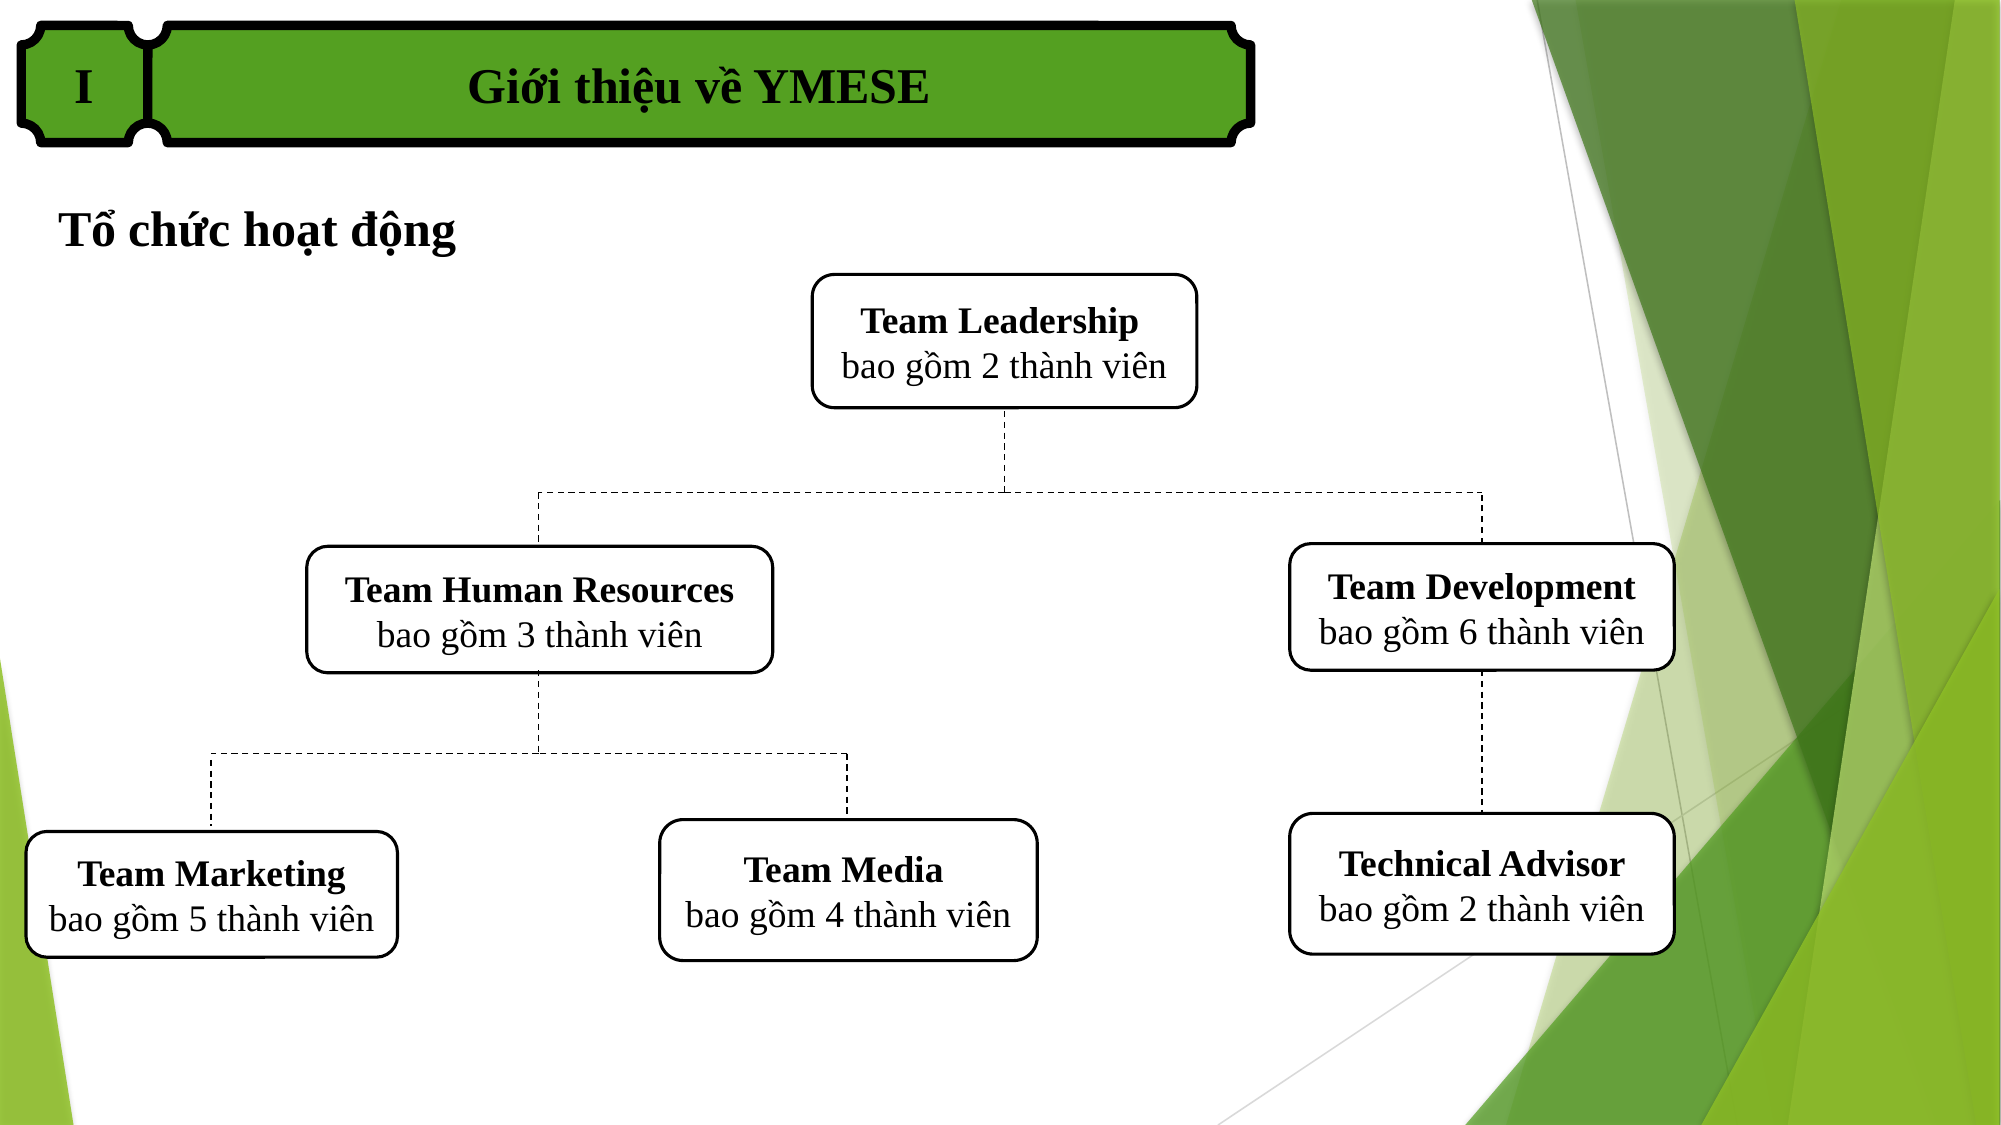

I
Giới thiệu về YMESE
Tổ chức hoạt động
Team Leadership
bao gồm 2 thành viên
Team Development bao gồm 6 thành viên
Team Human Resources bao gồm 3 thành viên
Technical Advisor bao gồm 2 thành viên
Team Media
bao gồm 4 thành viên
Team Marketing bao gồm 5 thành viên